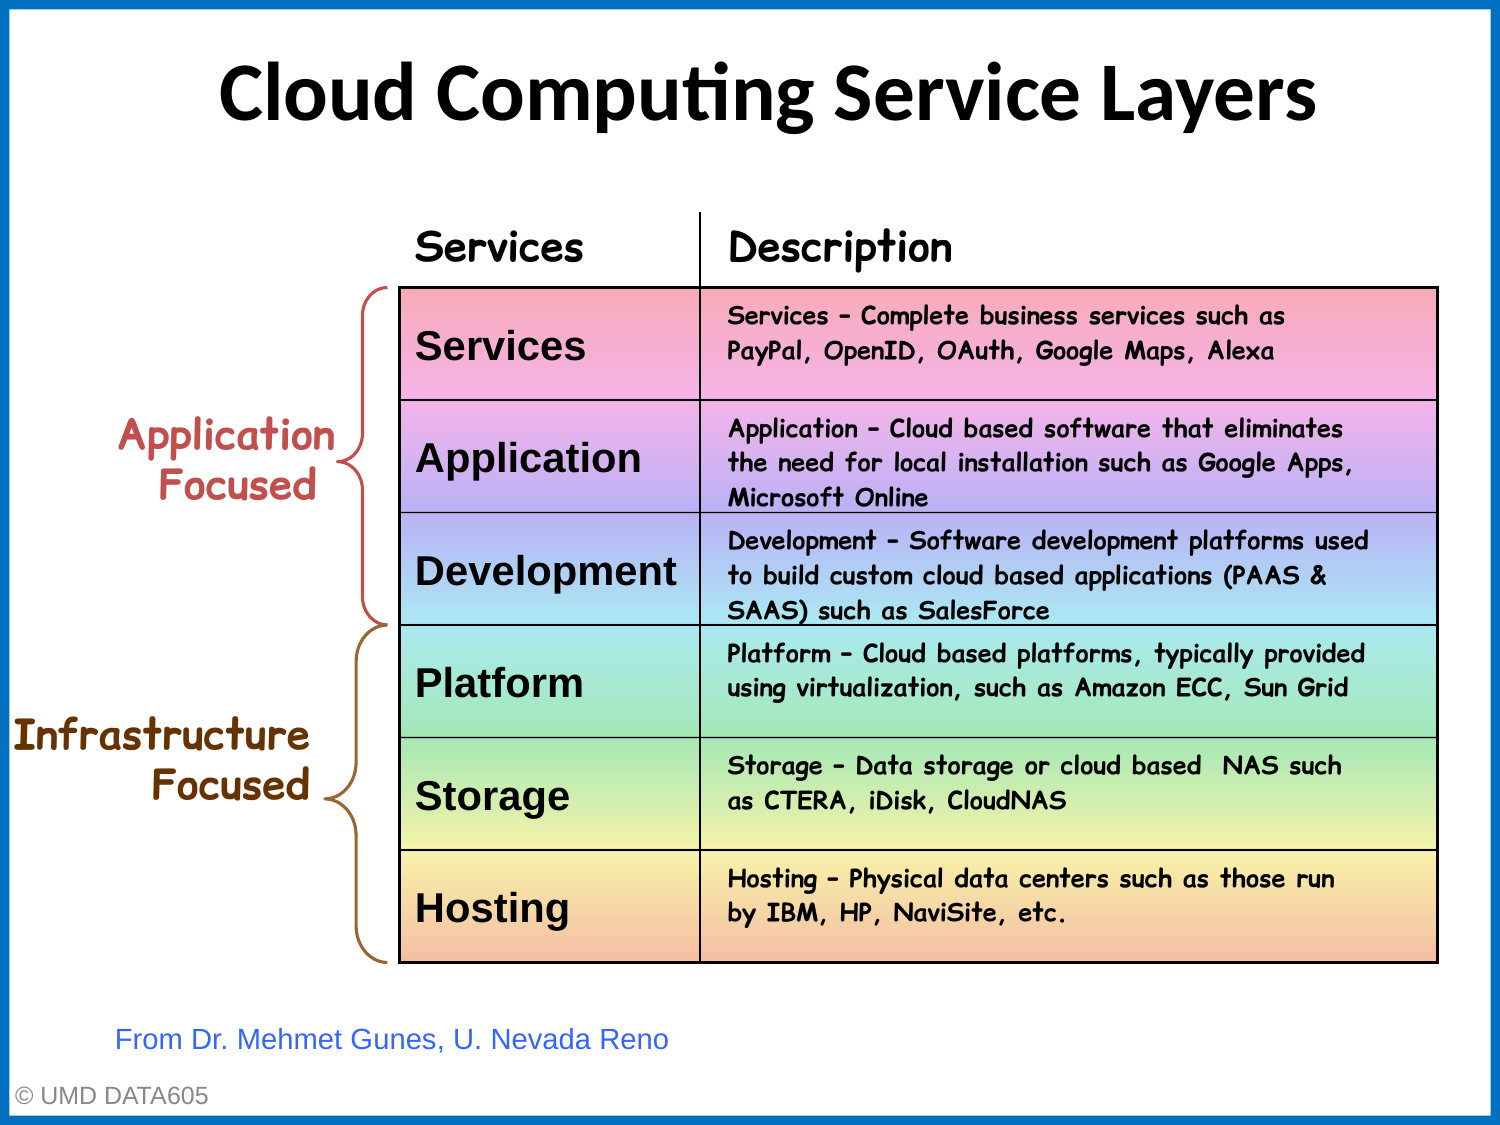

# Cloud Computing Service Layers
Services
Description

Services

Application
Development
Platform
Storage
Hosting
Services – Complete business services such as PayPal, OpenID, OAuth, Google Maps, Alexa
Application
Focused
Application – Cloud based software that eliminates the need for local installation such as Google Apps, Microsoft Online
Development – Software development platforms used to build custom cloud based applications (PAAS & SAAS) such as SalesForce

Platform – Cloud based platforms, typically provided using virtualization, such as Amazon ECC, Sun Grid
Infrastructure
Focused
Storage – Data storage or cloud based  NAS such as CTERA, iDisk, CloudNAS
Hosting – Physical data centers such as those run by IBM, HP, NaviSite, etc.
From Dr. Mehmet Gunes, U. Nevada Reno
9
© UMD DATA605